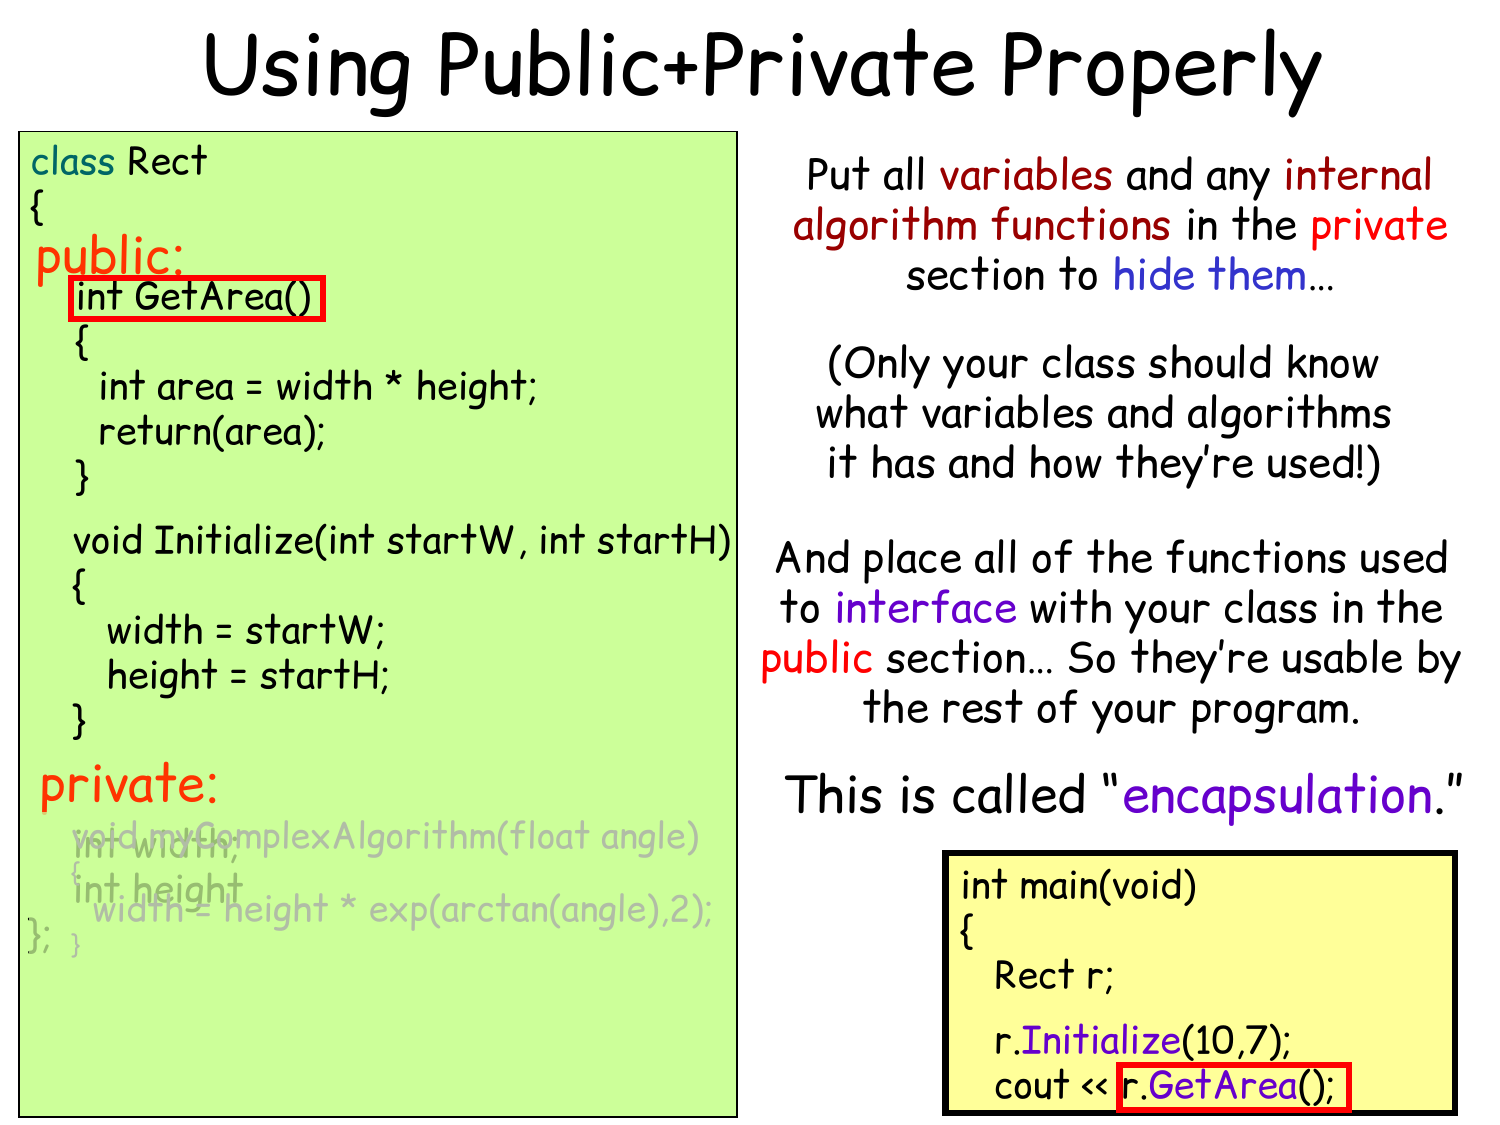

# Using Public+Private Properly
class Rect
{

    int GetArea()
    {
      int area = width * height;
      return(area);
    }

Put all variables and any internal algorithm functions in the private section to hide them…
public:

(Only your class should know what variables and algorithms it has and how they’re used!)
void Initialize(int startW, int startH)
{
   width = startW;
   height = startH;
}
And place all of the functions used to interface with your class in the public section… So they’re usable by the rest of your program.
private:
This is called “encapsulation.”
void myComplexAlgorithm(float angle)
{
  width = height * exp(arctan(angle),2);
}

    int width;
    int height
};
int main(void)
{
   Rect r;

   r.Initialize(10,7);
   cout << r.GetArea();